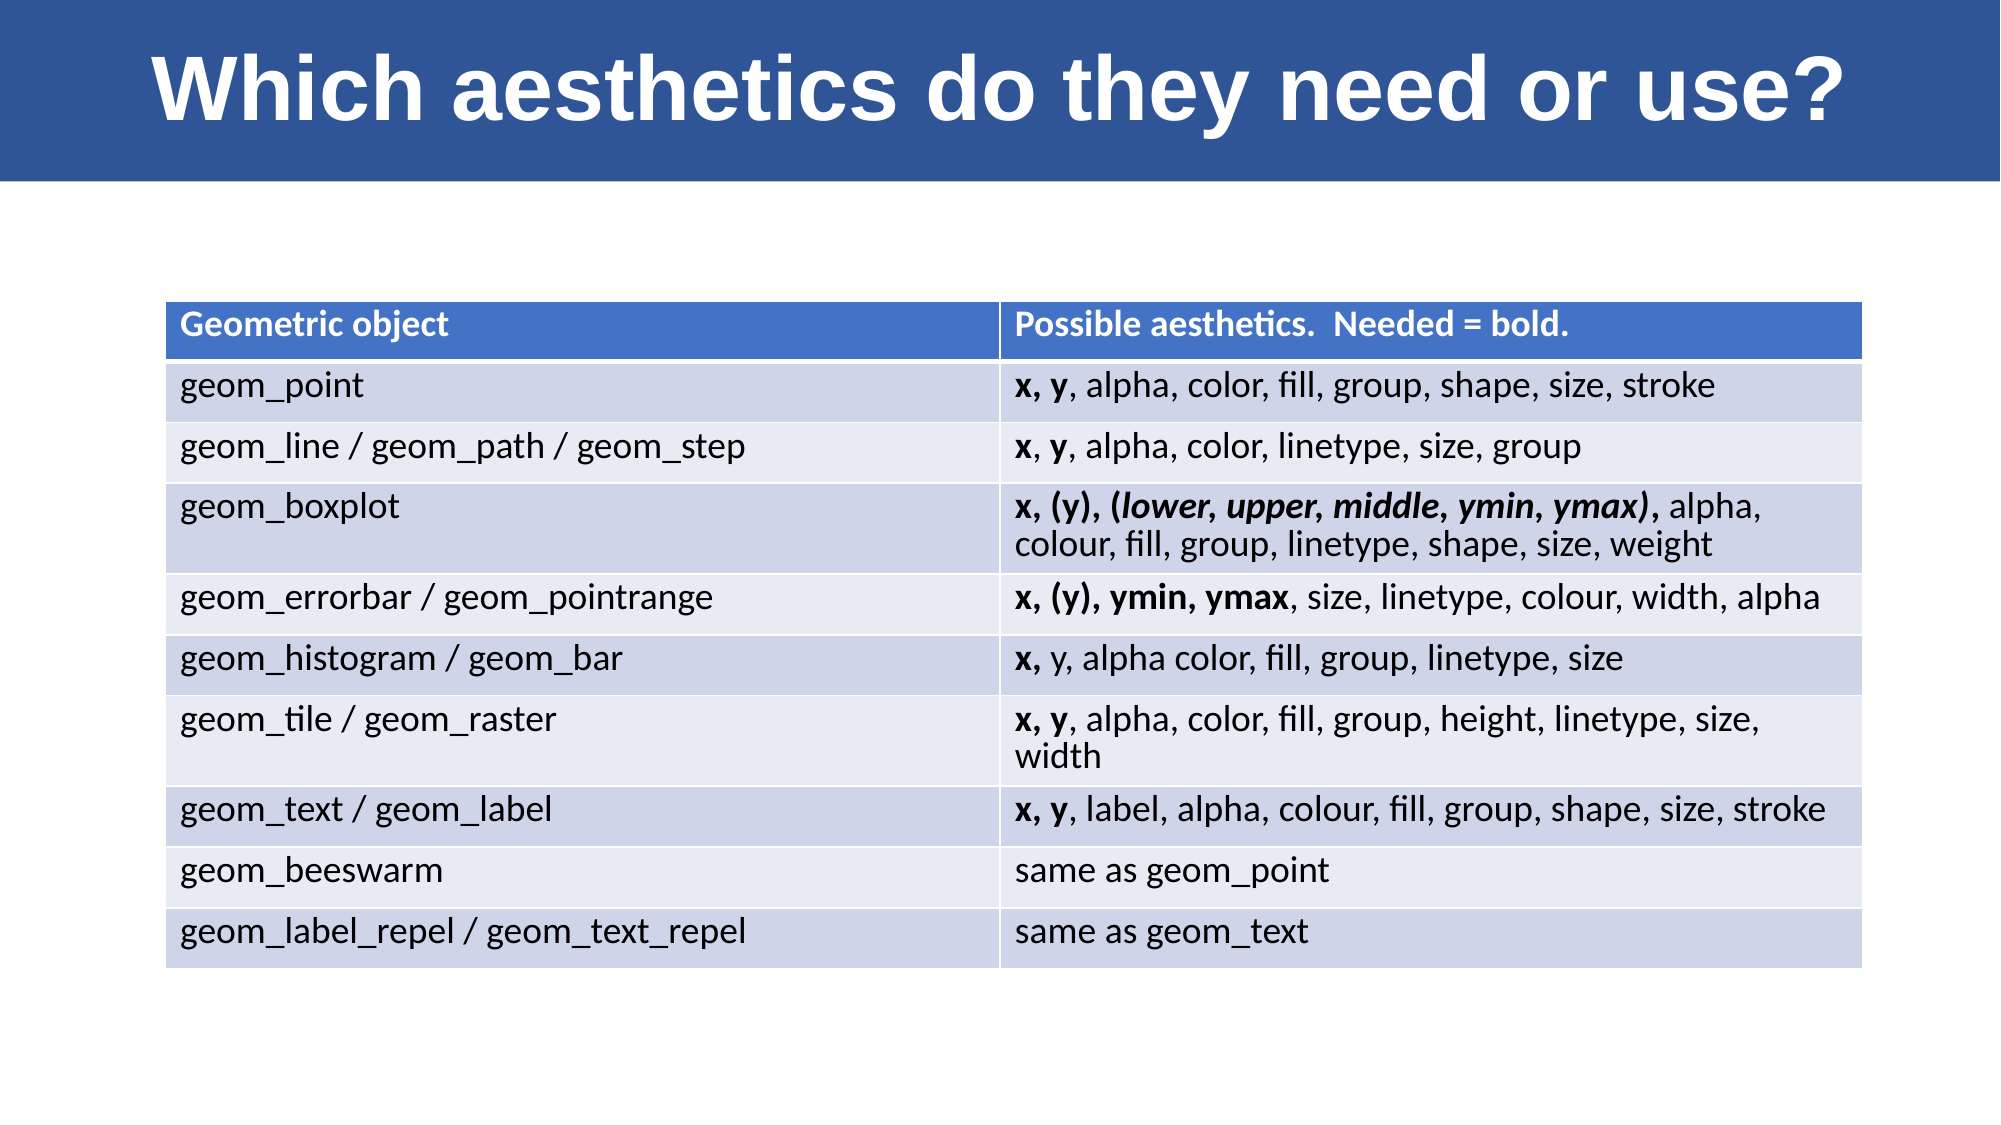

# Which aesthetics do they need or use?
| Geometric object | Possible aesthetics. Needed = bold. |
| --- | --- |
| geom\_point | x, y, alpha, color, fill, group, shape, size, stroke |
| geom\_line / geom\_path / geom\_step | x, y, alpha, color, linetype, size, group |
| geom\_boxplot | x, (y), (lower, upper, middle, ymin, ymax), alpha, colour, fill, group, linetype, shape, size, weight |
| geom\_errorbar / geom\_pointrange | x, (y), ymin, ymax, size, linetype, colour, width, alpha |
| geom\_histogram / geom\_bar | x, y, alpha color, fill, group, linetype, size |
| geom\_tile / geom\_raster | x, y, alpha, color, fill, group, height, linetype, size, width |
| geom\_text / geom\_label | x, y, label, alpha, colour, fill, group, shape, size, stroke |
| geom\_beeswarm | same as geom\_point |
| geom\_label\_repel / geom\_text\_repel | same as geom\_text |